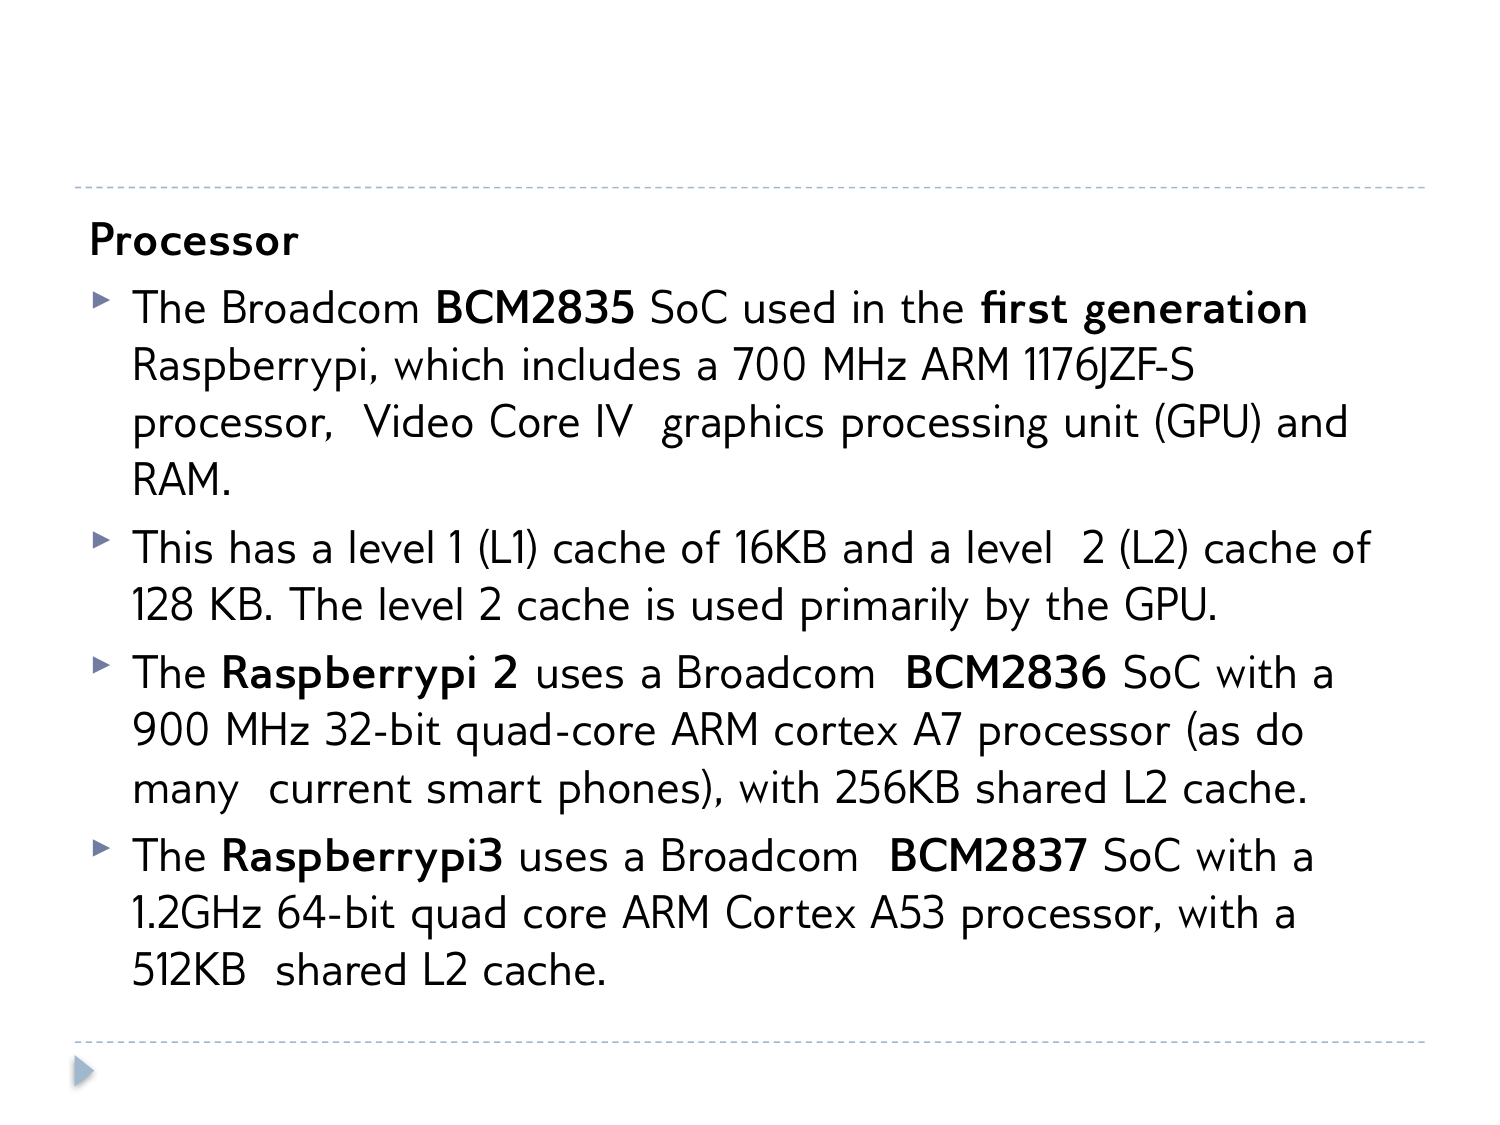

#
Processor
The Broadcom BCM2835 SoC used in the first generation Raspberrypi, which includes a 700 MHz ARM 1176JZF-S processor,  Video Core IV  graphics processing unit (GPU) and RAM.
This has a level 1 (L1) cache of 16KB and a level  2 (L2) cache of 128 KB. The level 2 cache is used primarily by the GPU.
The Raspberrypi 2 uses a Broadcom  BCM2836 SoC with a 900 MHz 32-bit quad-core ARM cortex A7 processor (as do many  current smart phones), with 256KB shared L2 cache.
The Raspberrypi3 uses a Broadcom  BCM2837 SoC with a 1.2GHz 64-bit quad core ARM Cortex A53 processor, with a 512KB  shared L2 cache.